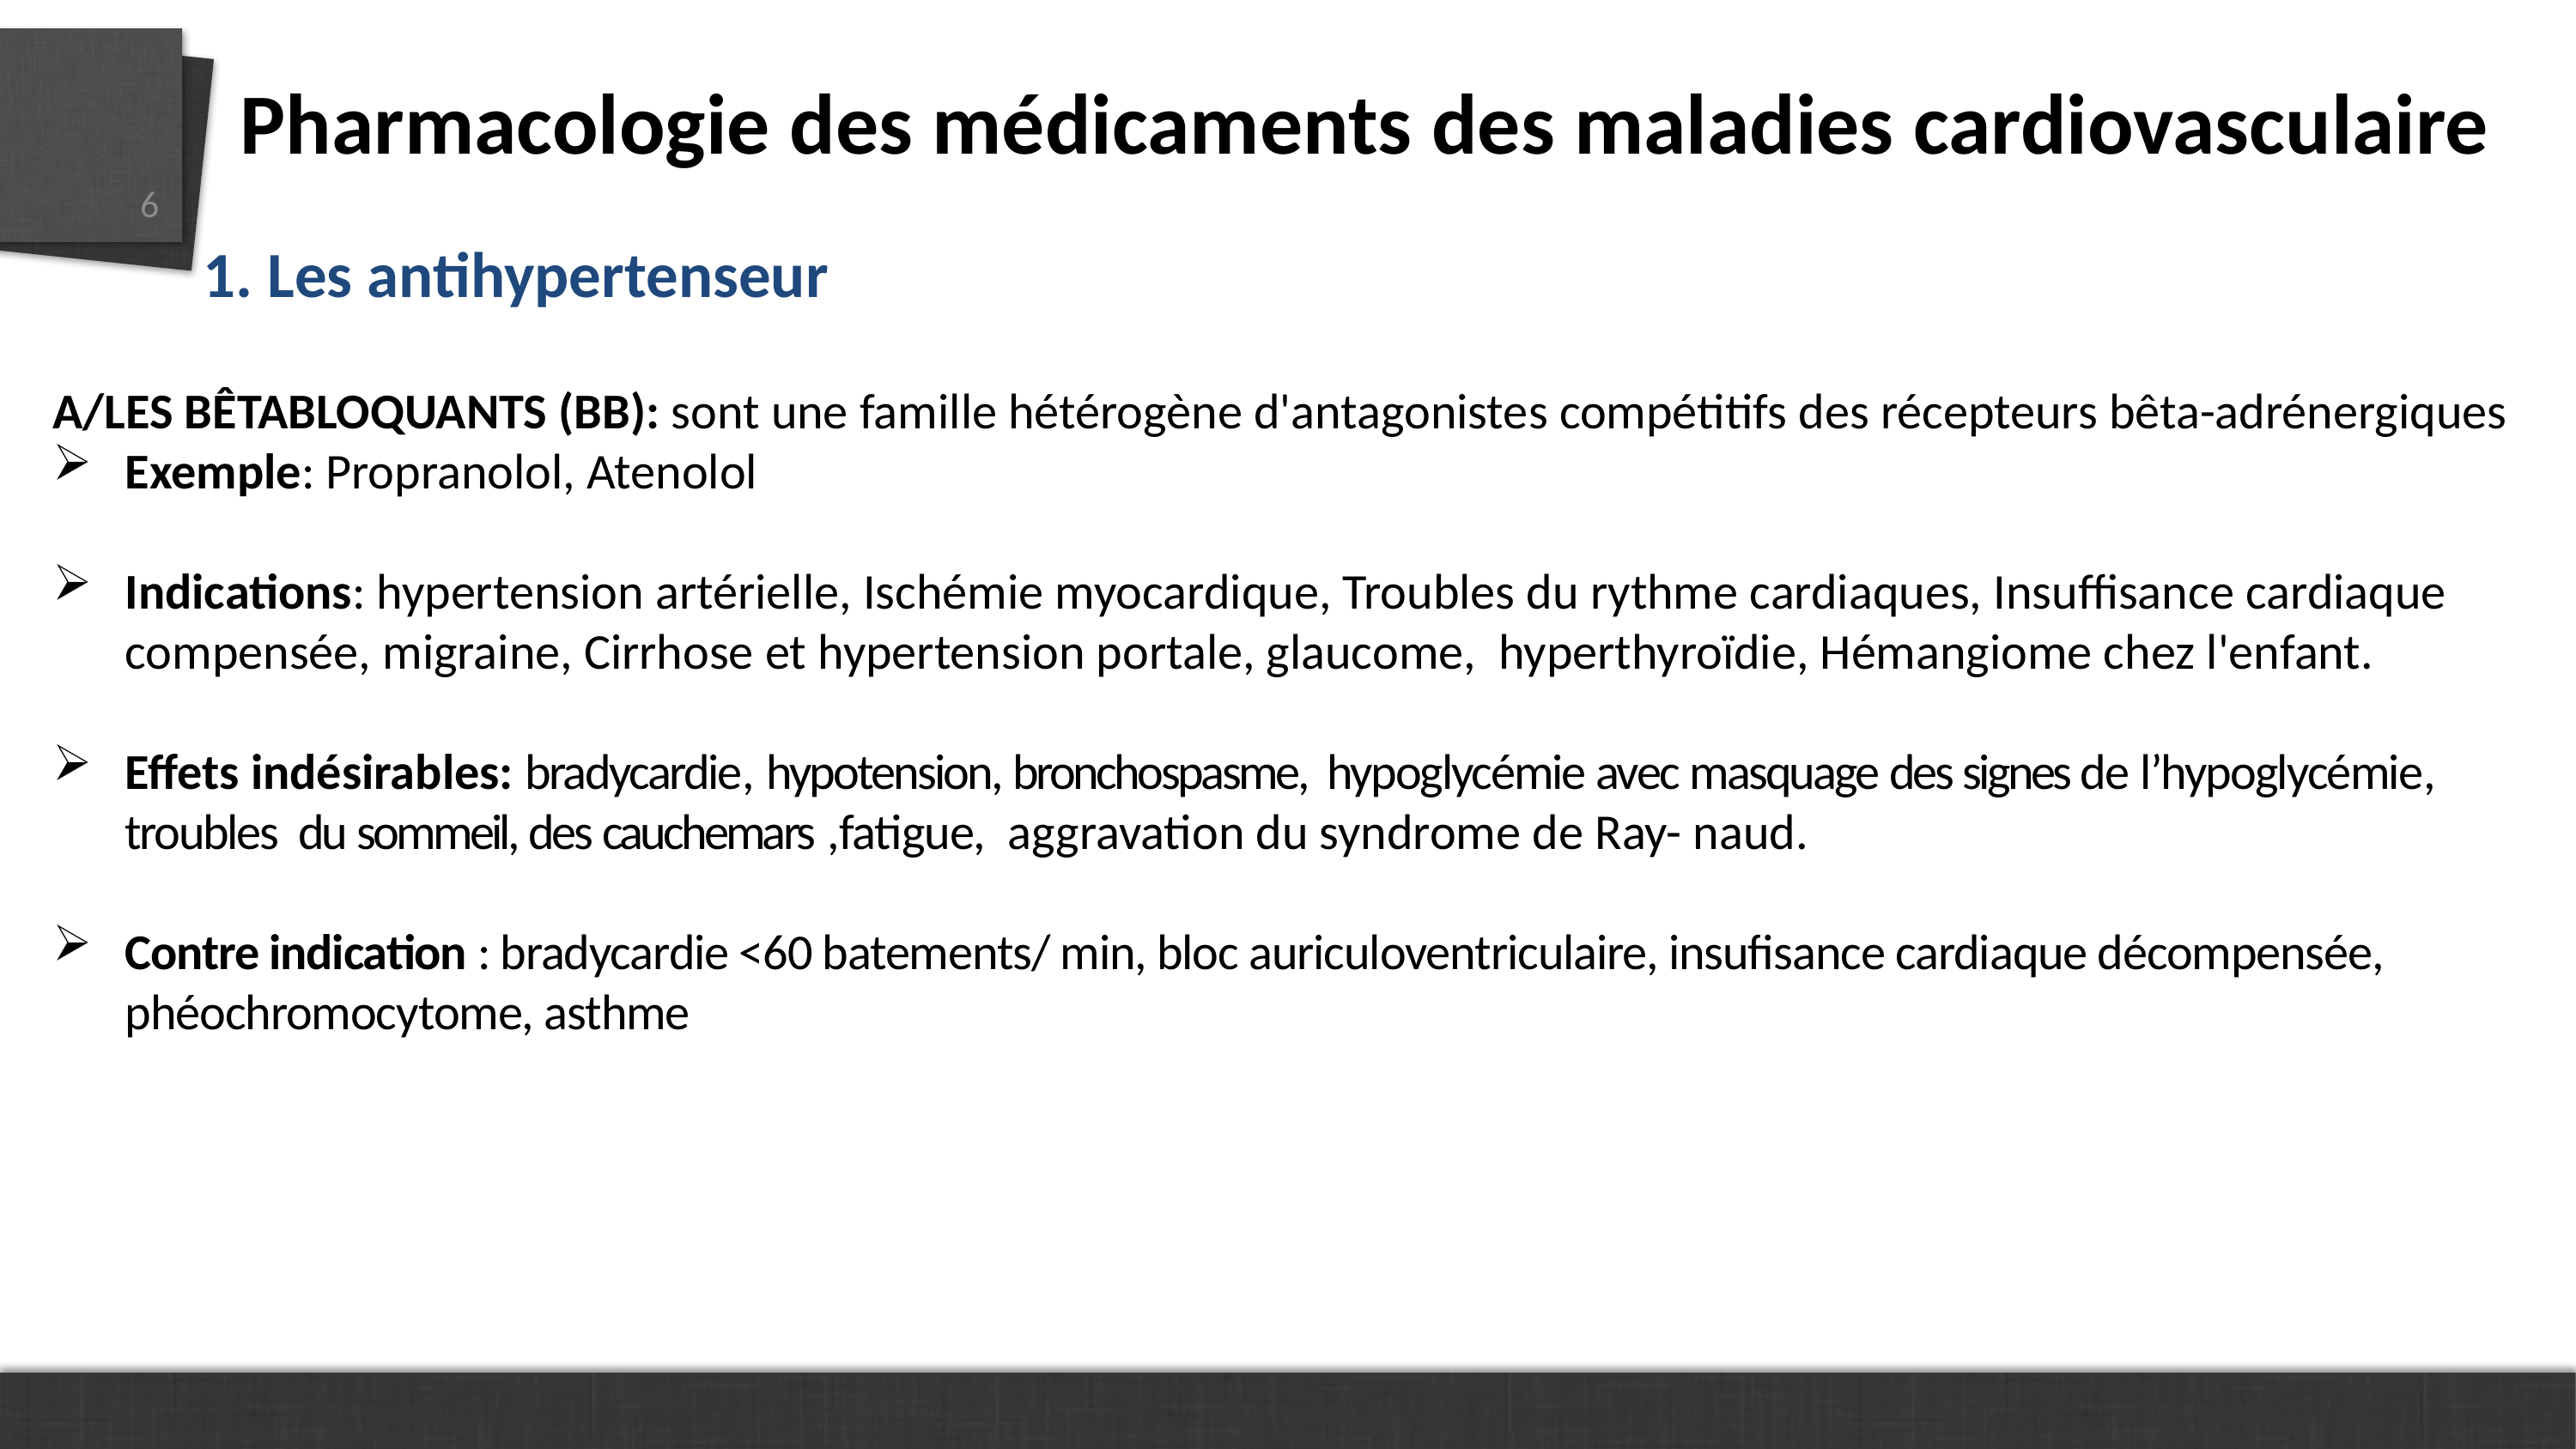

# Pharmacologie des médicaments des maladies cardiovasculaire
6
  1. Les antihypertenseur

A/LES BÊTABLOQUANTS (BB): sont une famille hétérogène d'antagonistes compétitifs des récepteurs bêta-adrénergiques
Exemple: Propranolol, Atenolol

Indications: hypertension artérielle, Ischémie myocardique, Troubles du rythme cardiaques, Insuffisance cardiaque compensée, migraine, Cirrhose et hypertension portale, glaucome,  hyperthyroïdie, Hémangiome chez l'enfant.

Effets indésirables: bradycardie, hypotension, bronchospasme,  hypoglycémie avec masquage des signes de l’hypoglycémie, troubles  du sommeil, des cauchemars ,fatigue,  aggravation du syndrome de Ray- naud.

Contre indication : bradycardie ˂60 batements/ min, bloc auriculoventriculaire, insufisance cardiaque décompensée, phéochromocytome, asthme